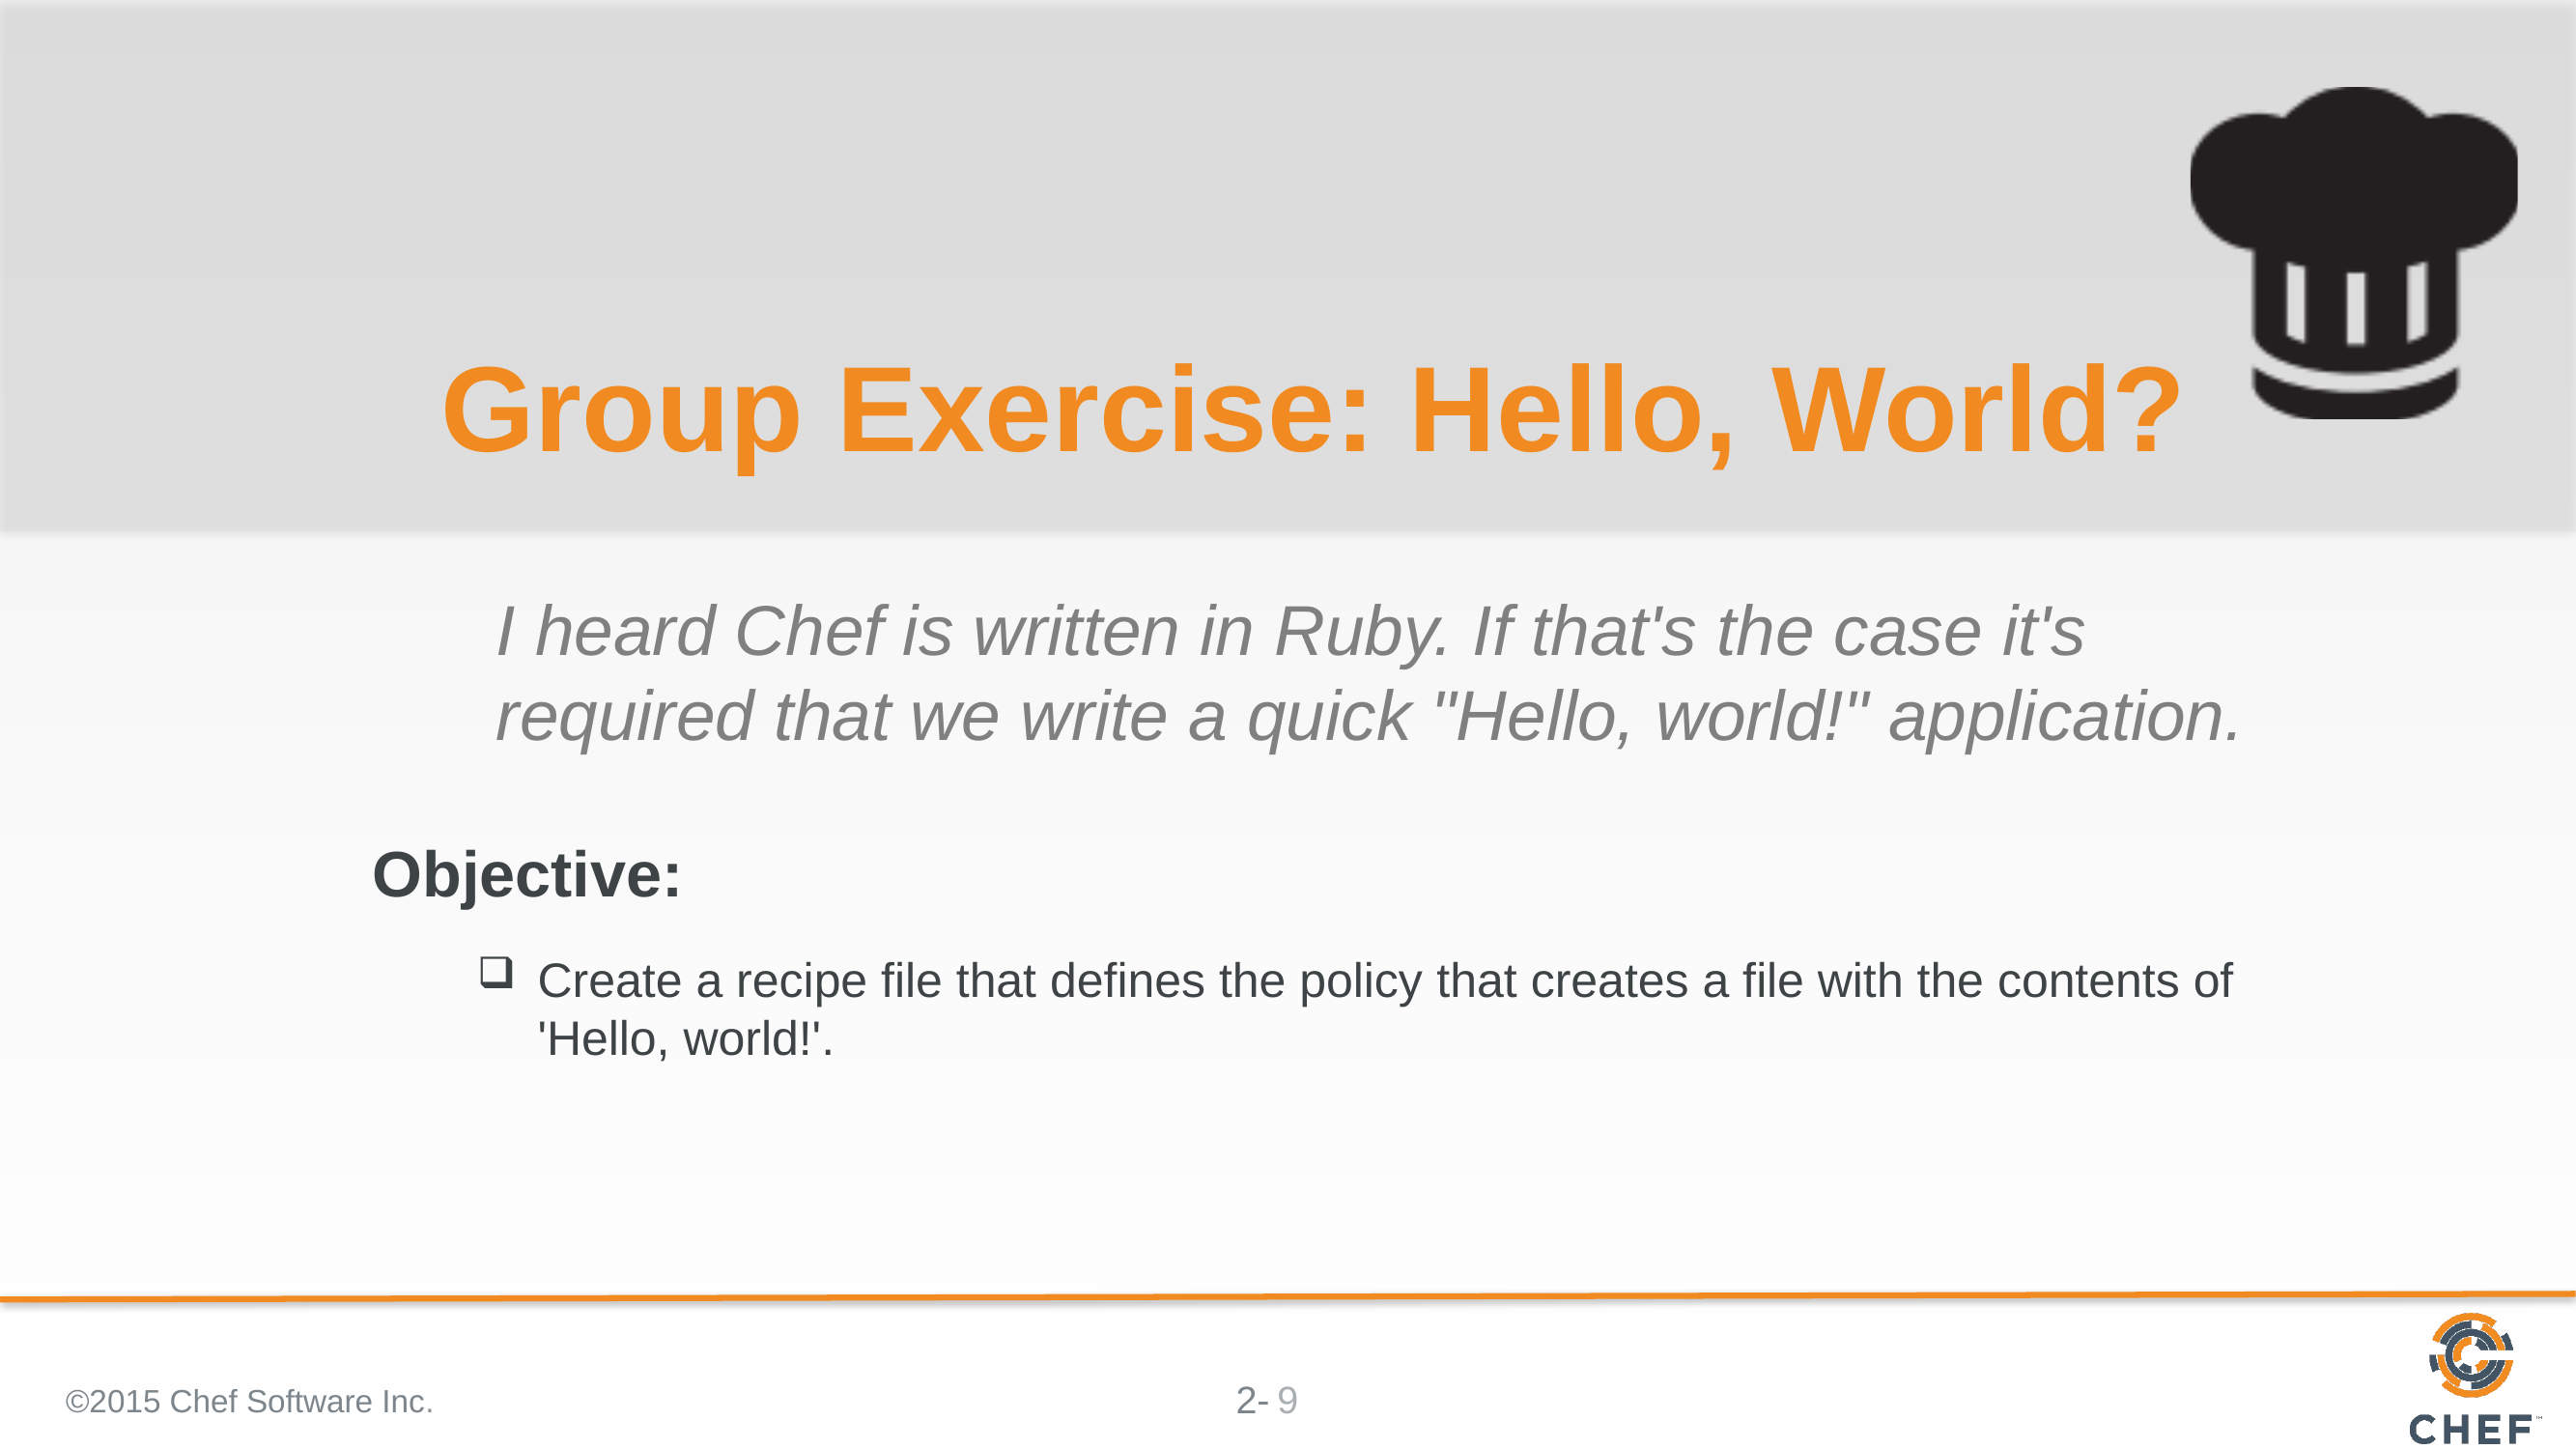

# Group Exercise: Hello, World?
I heard Chef is written in Ruby. If that's the case it's required that we write a quick "Hello, world!" application.
Create a recipe file that defines the policy that creates a file with the contents of 'Hello, world!'.

©2015 Chef Software Inc.
9